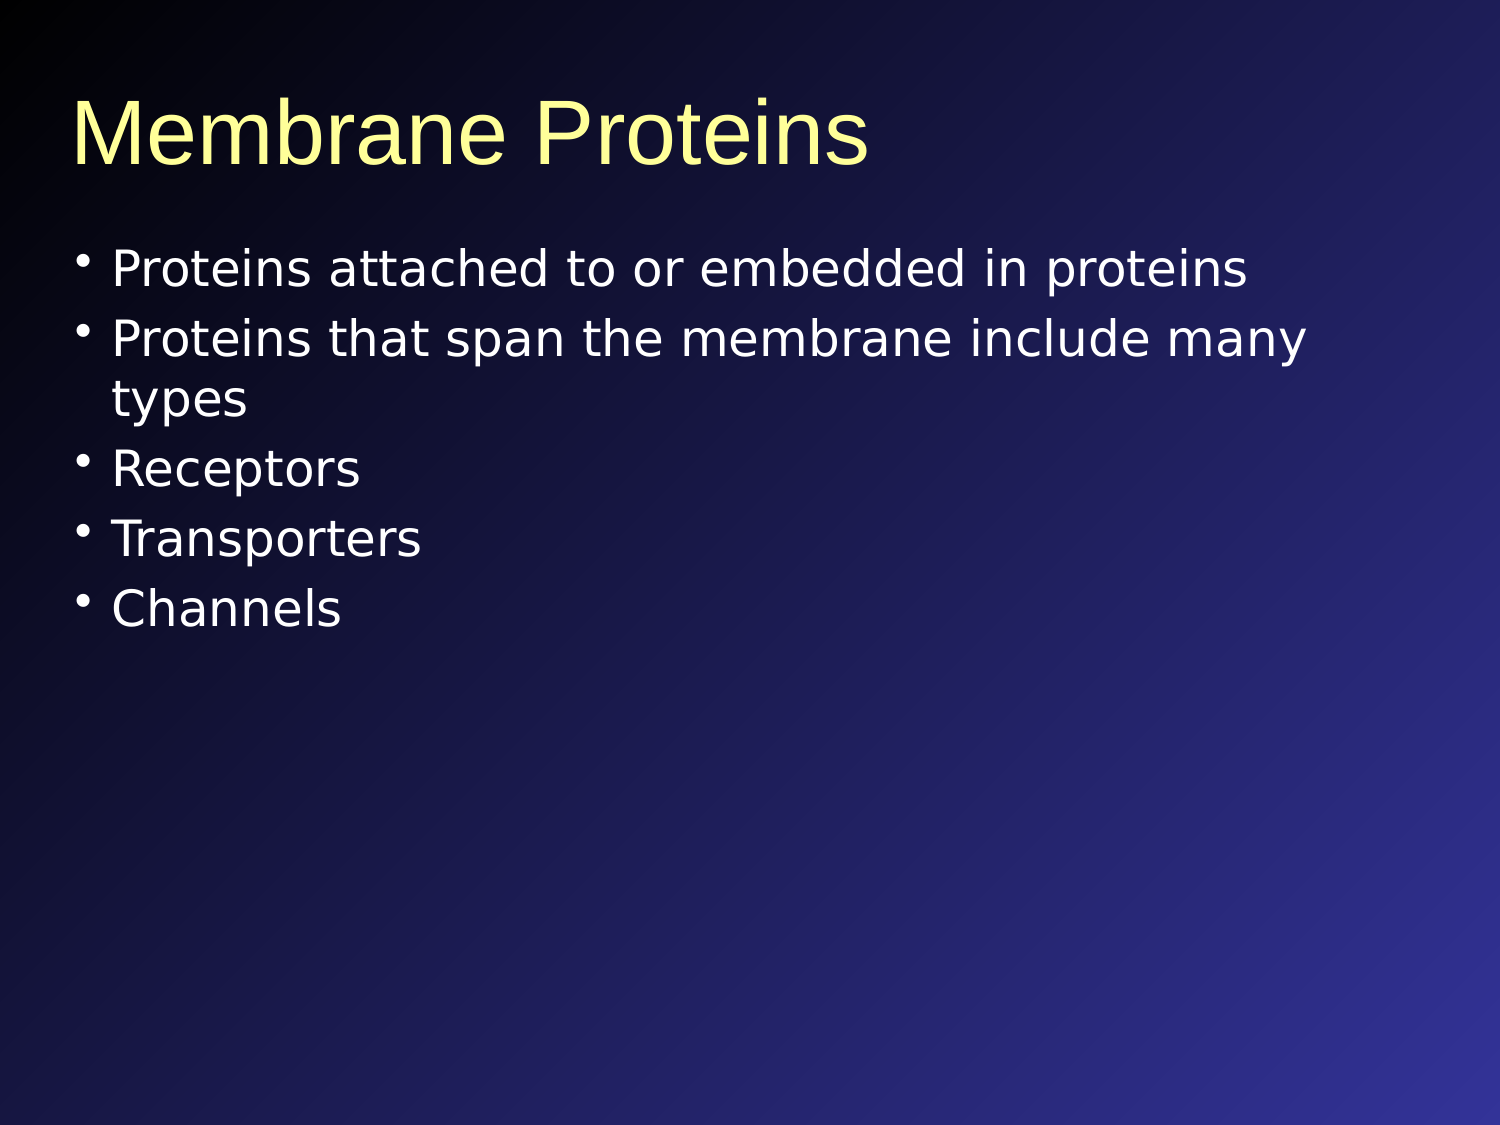

# Membrane Proteins
Proteins attached to or embedded in proteins
Proteins that span the membrane include many types
Receptors
Transporters
Channels